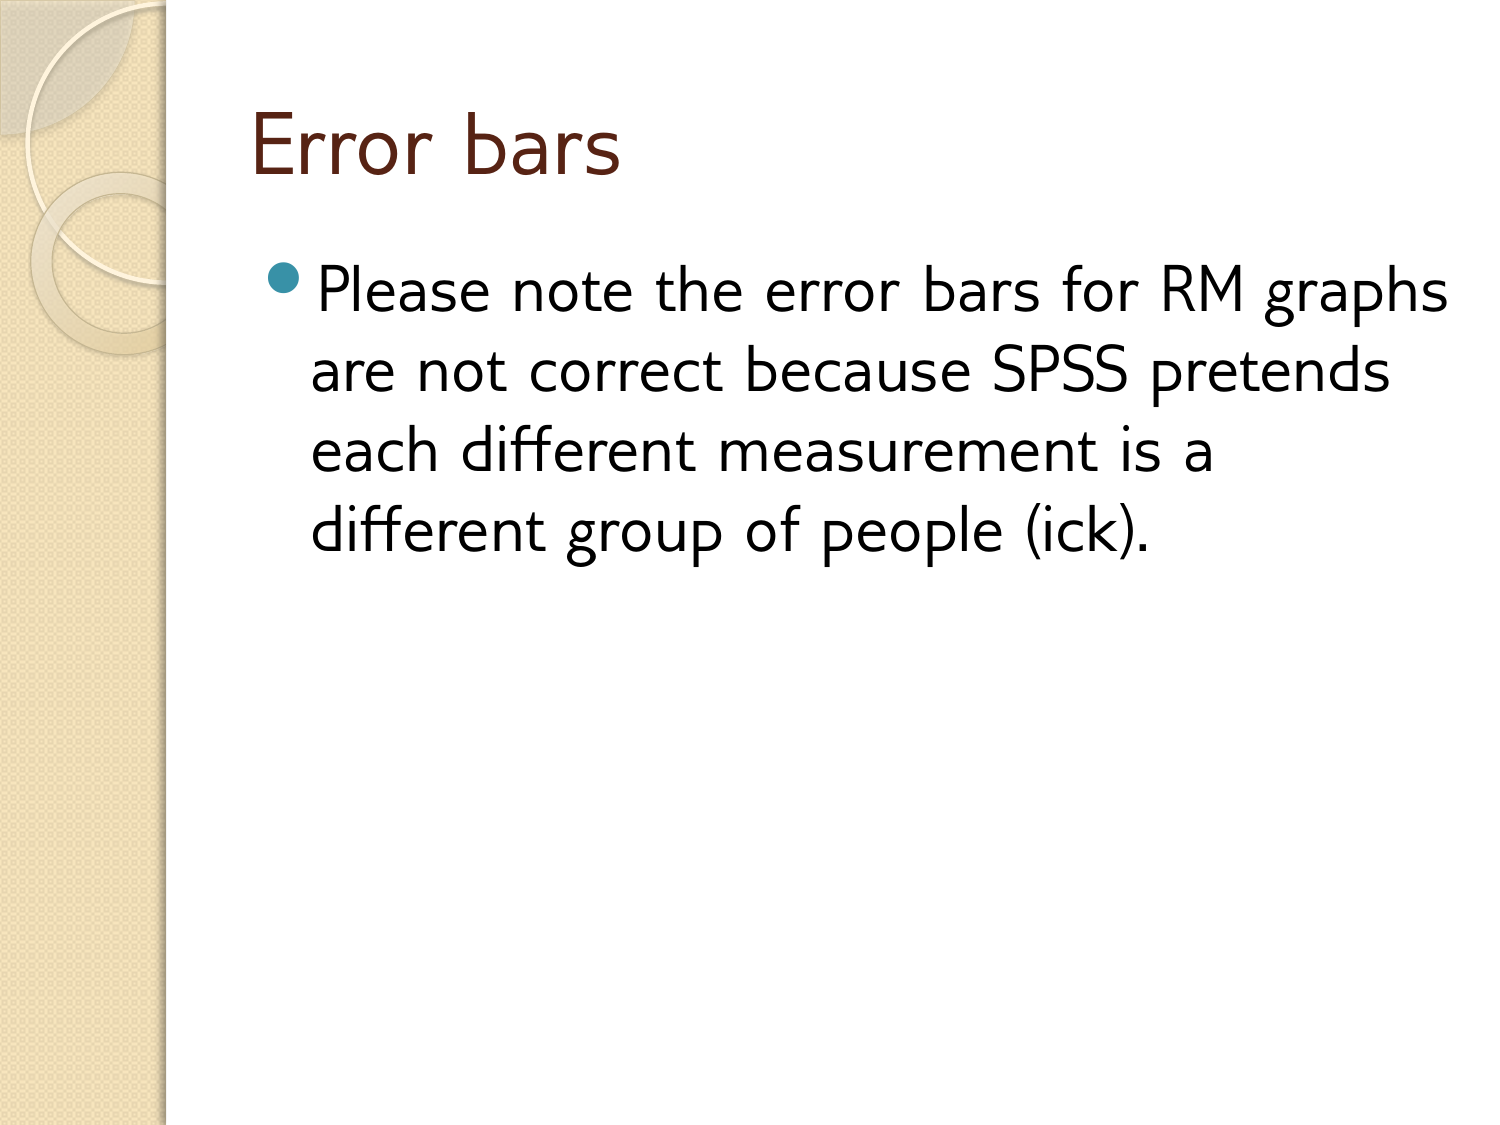

# Error bars
Please note the error bars for RM graphs are not correct because SPSS pretends each different measurement is a different group of people (ick).